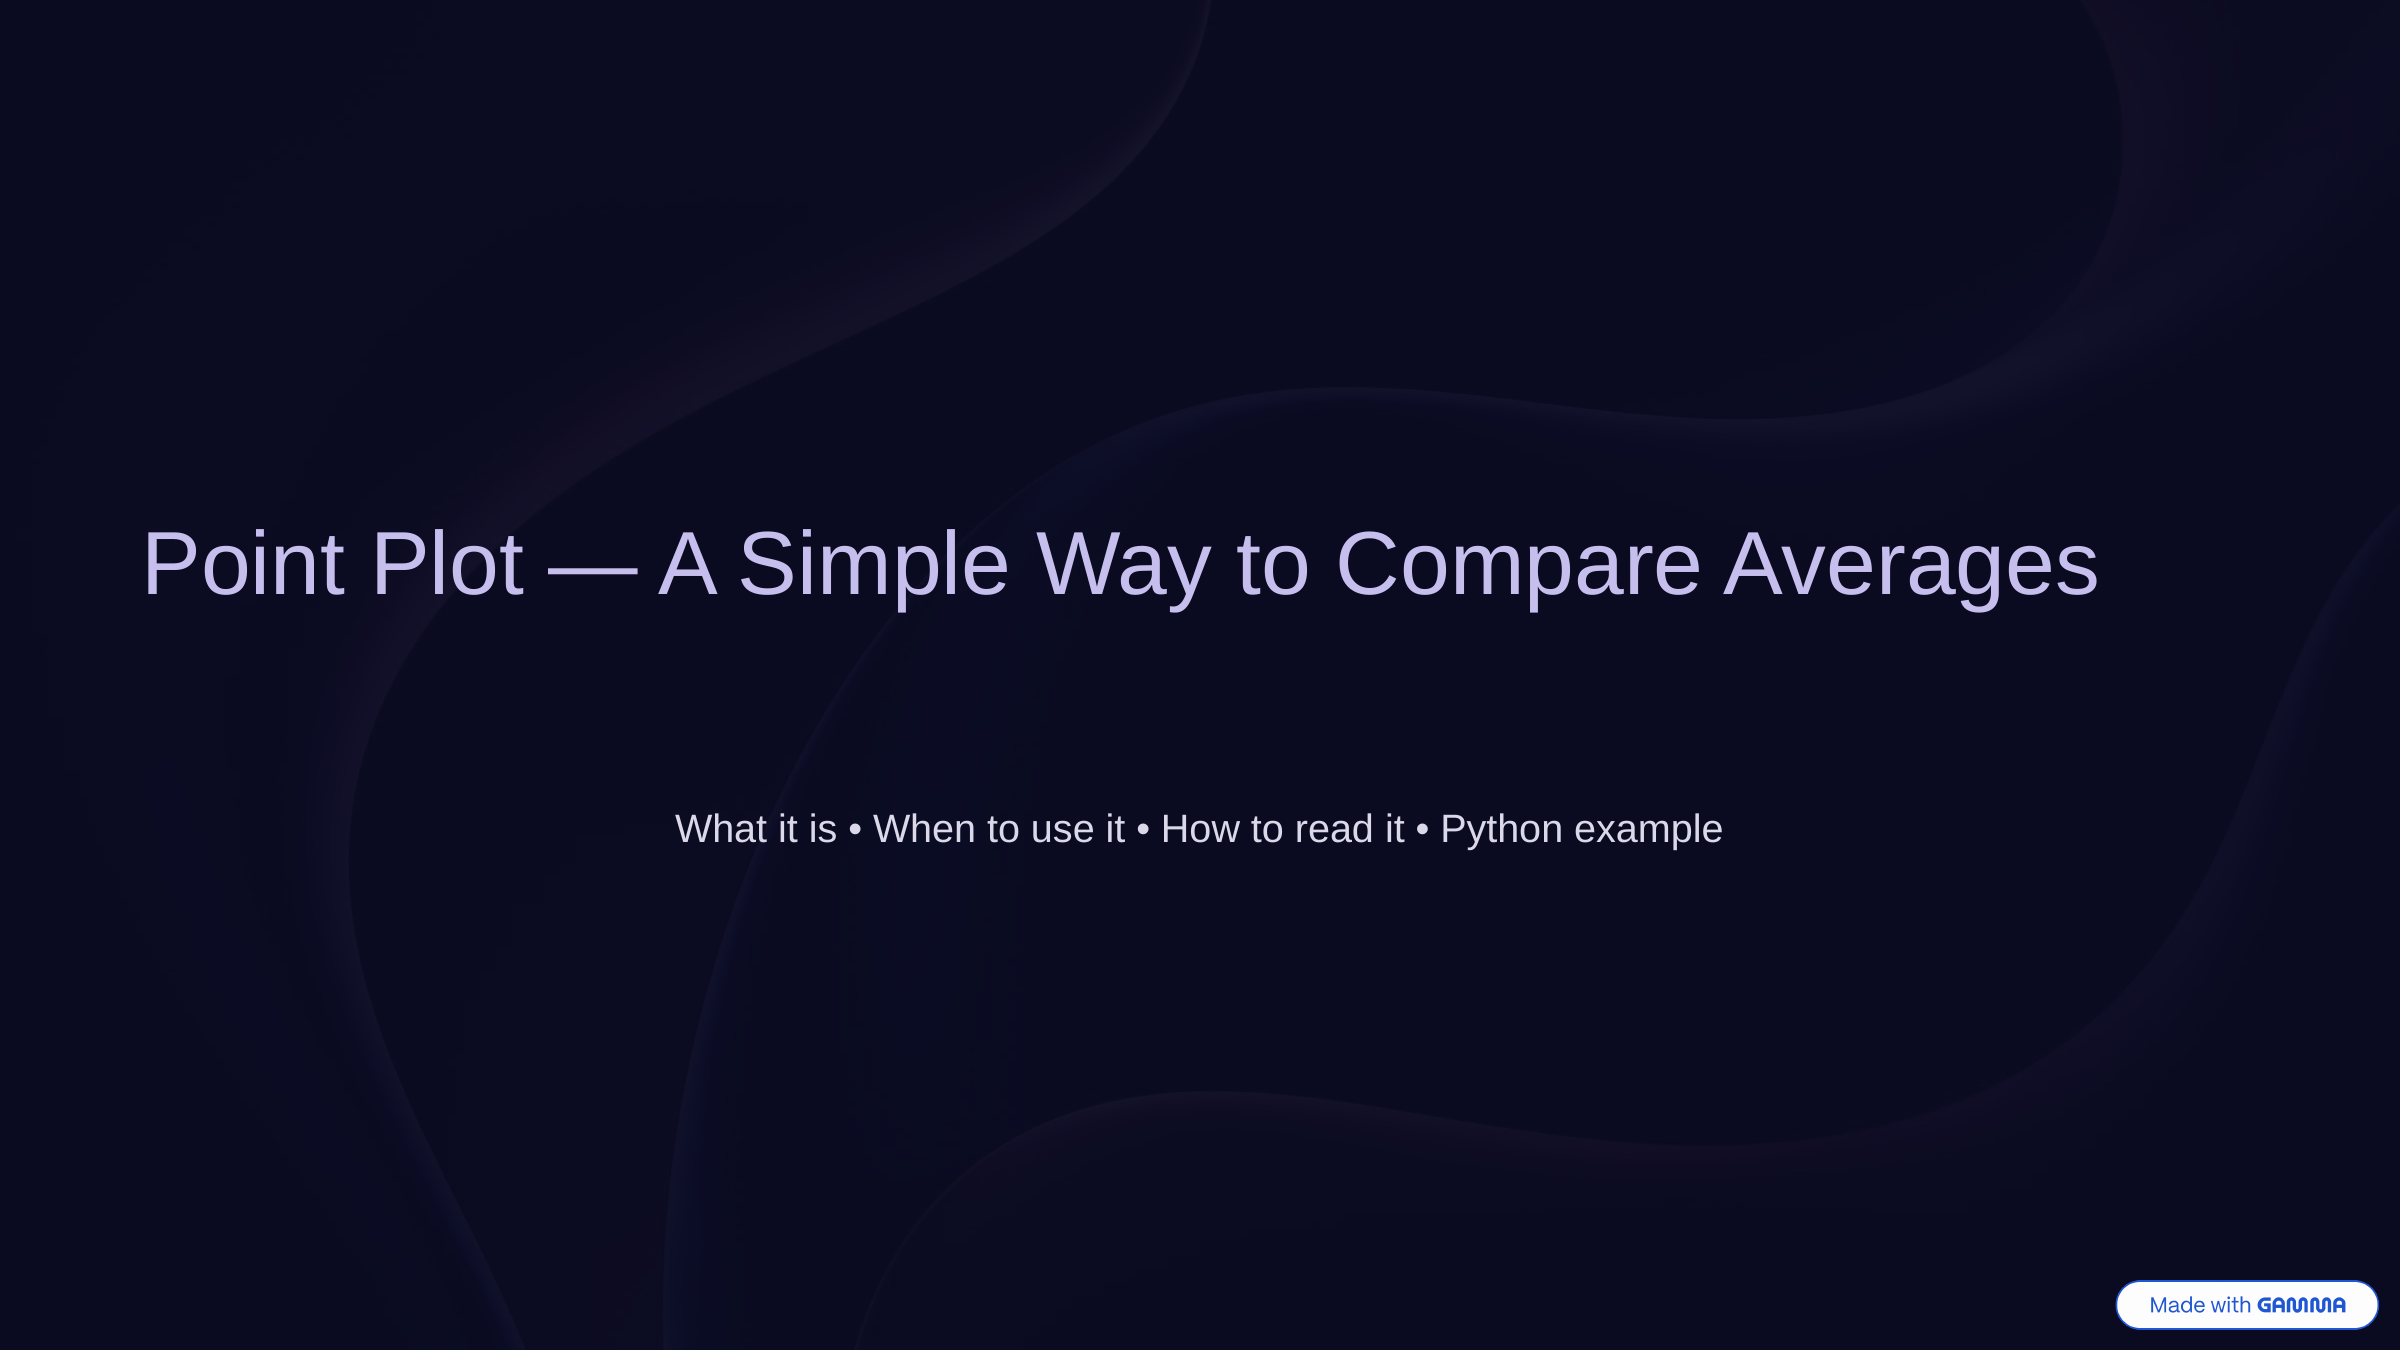

Point Plot — A Simple Way to Compare Averages
What it is • When to use it • How to read it • Python example